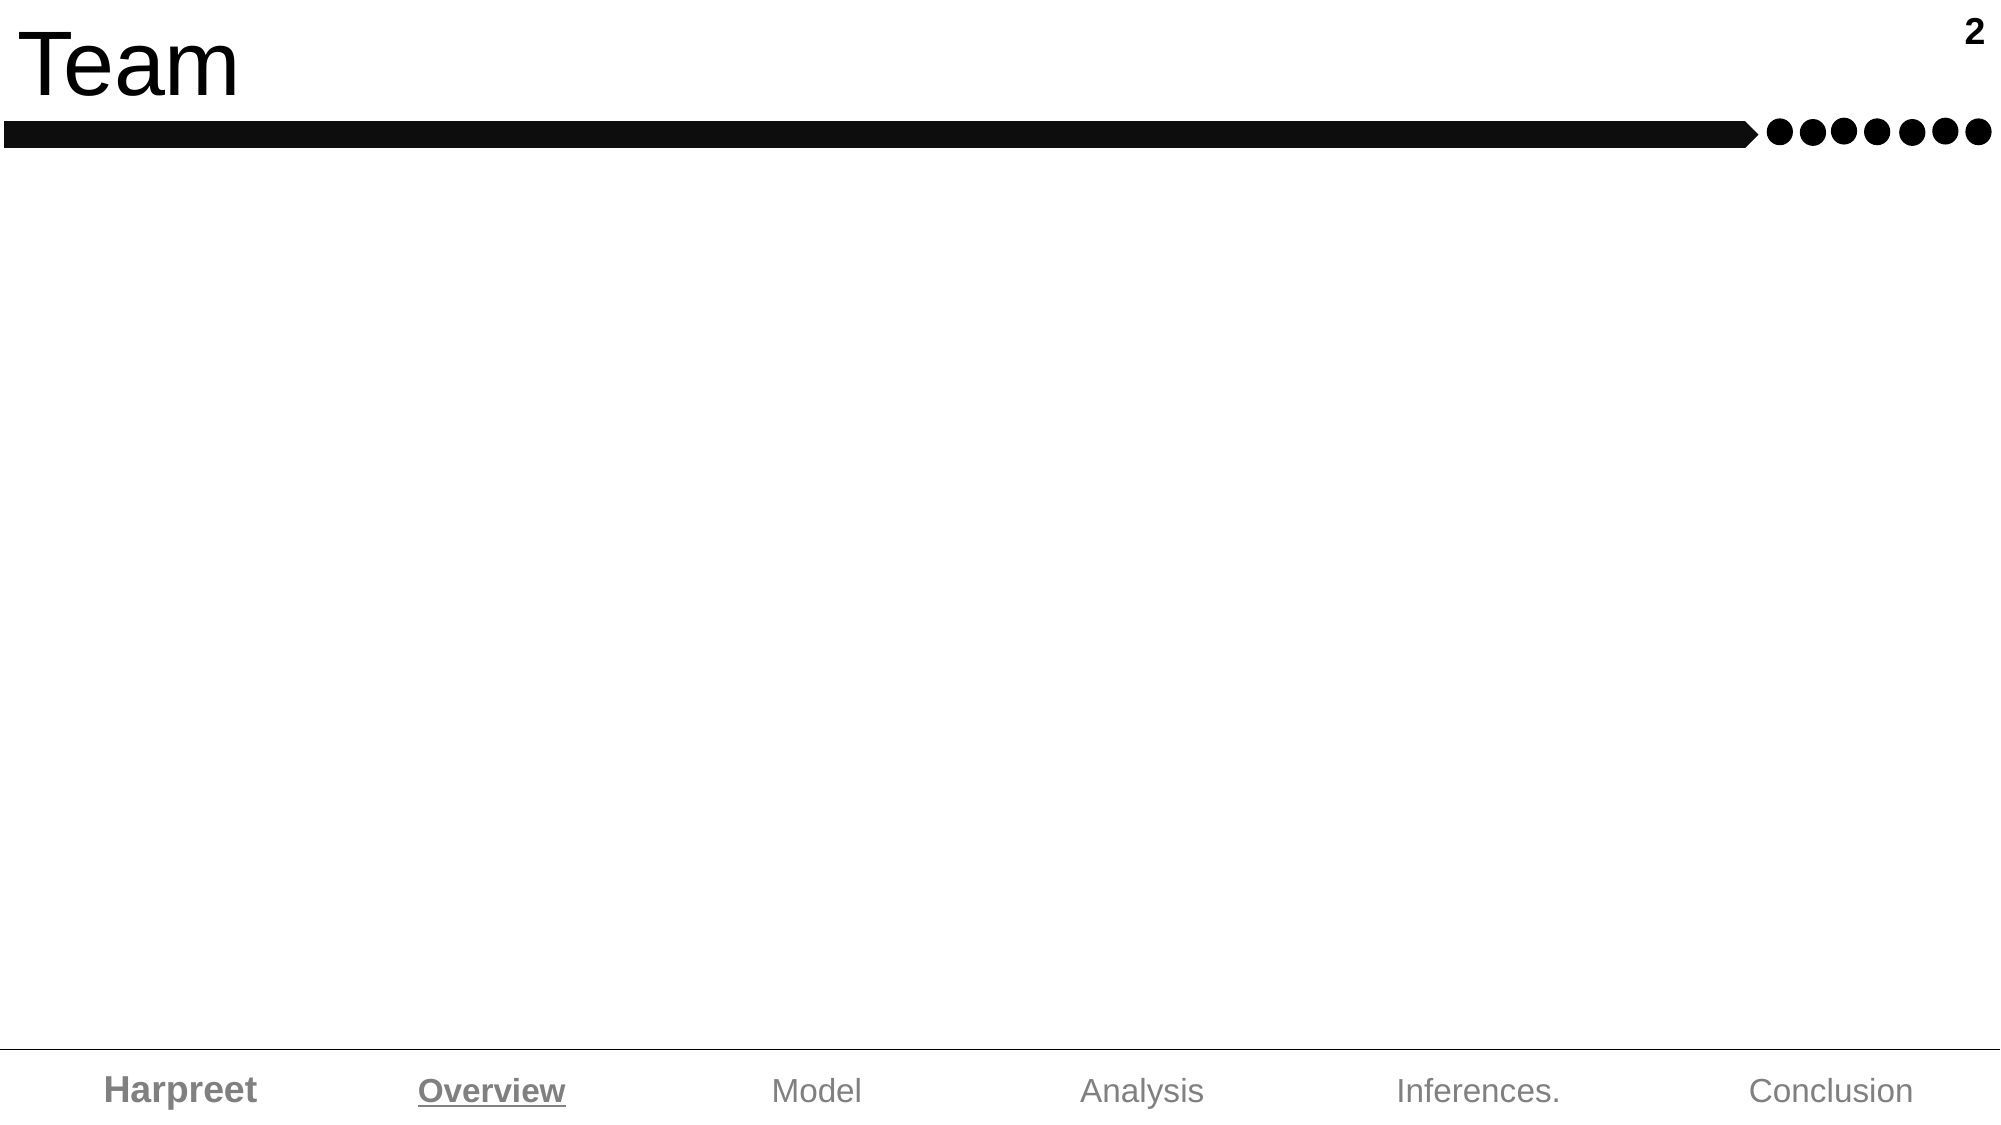

2
Team

Inferences.
Conclusion
Harpreet
Overview
Model
Analysis